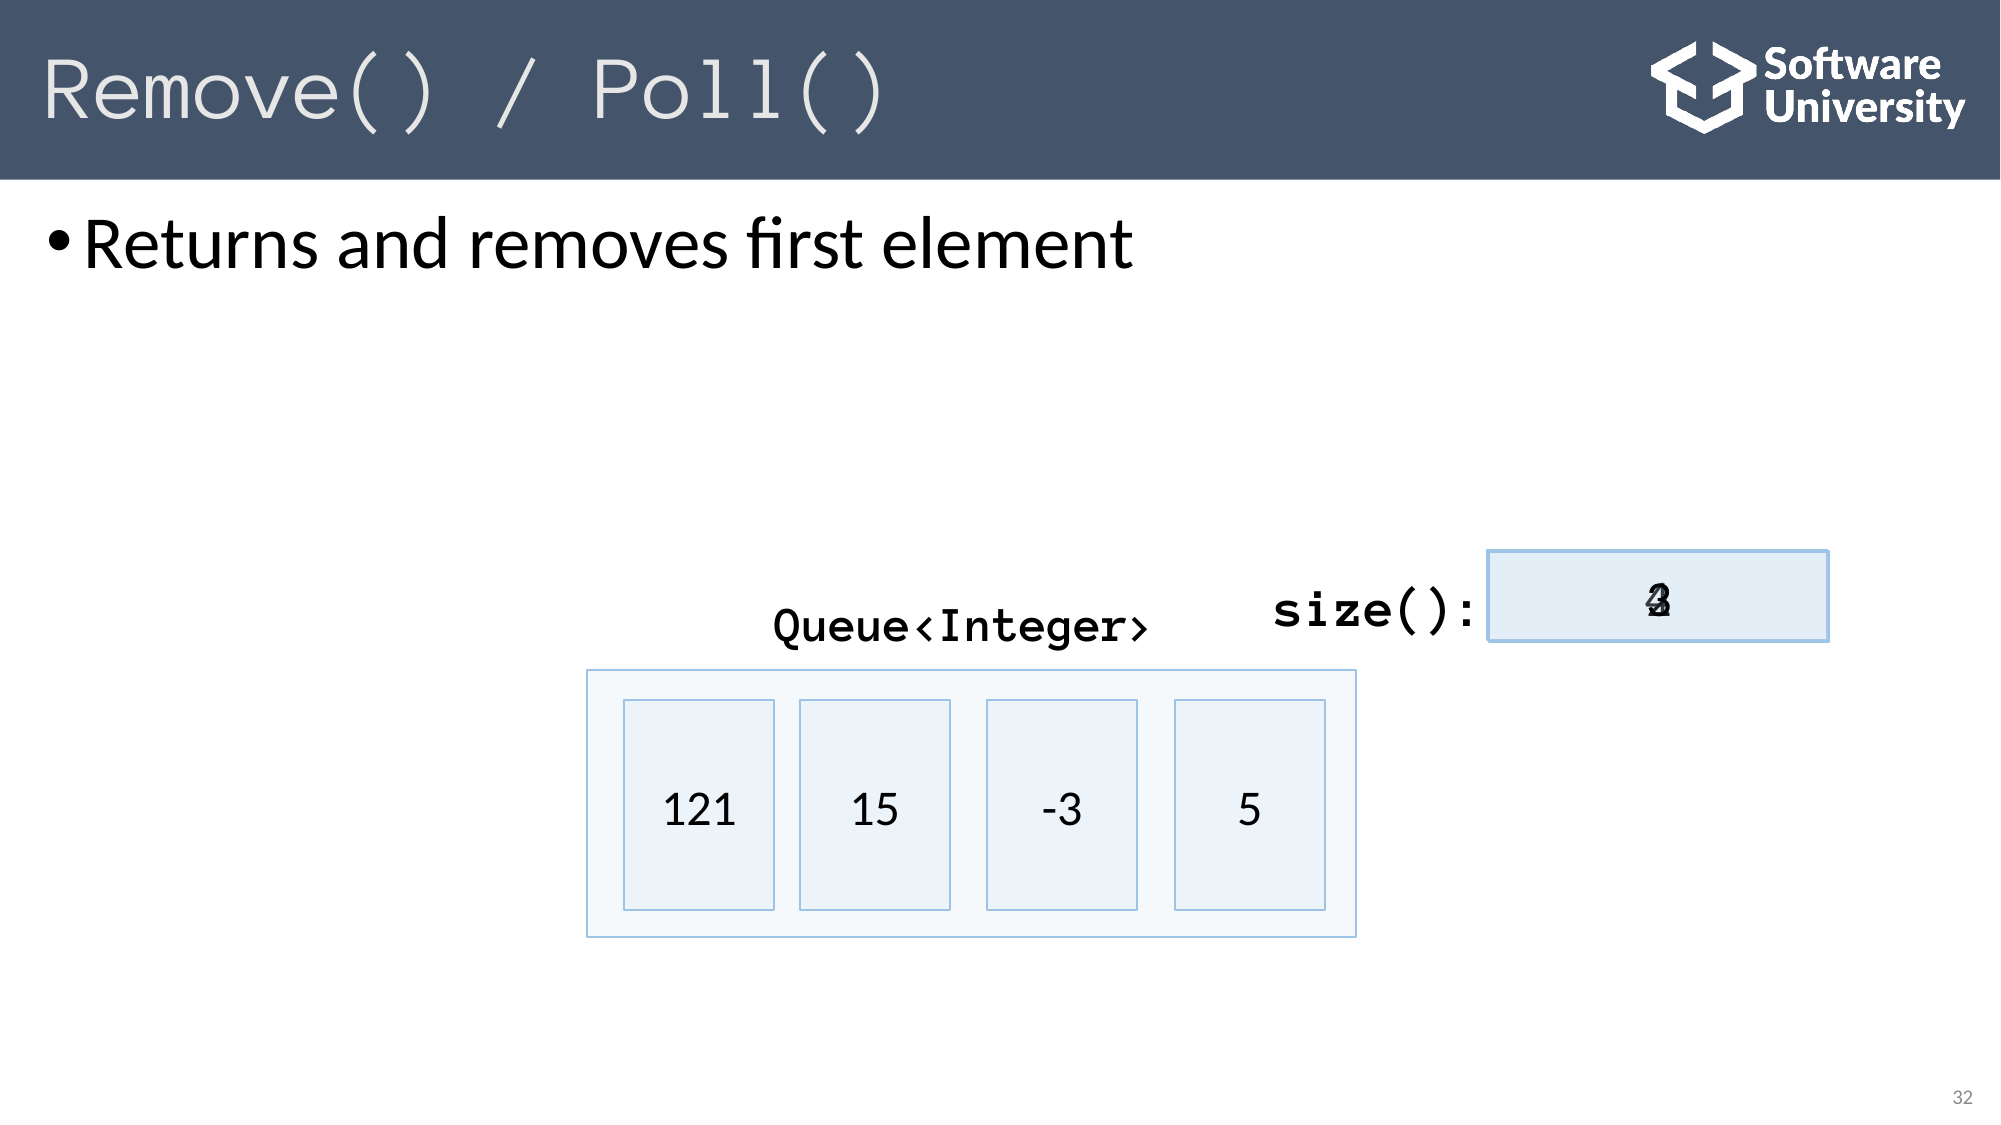

# Remove() / Poll()
Returns and removes first element
4
2
3
size():
Queue<Integer>

121

15

-3

5

32